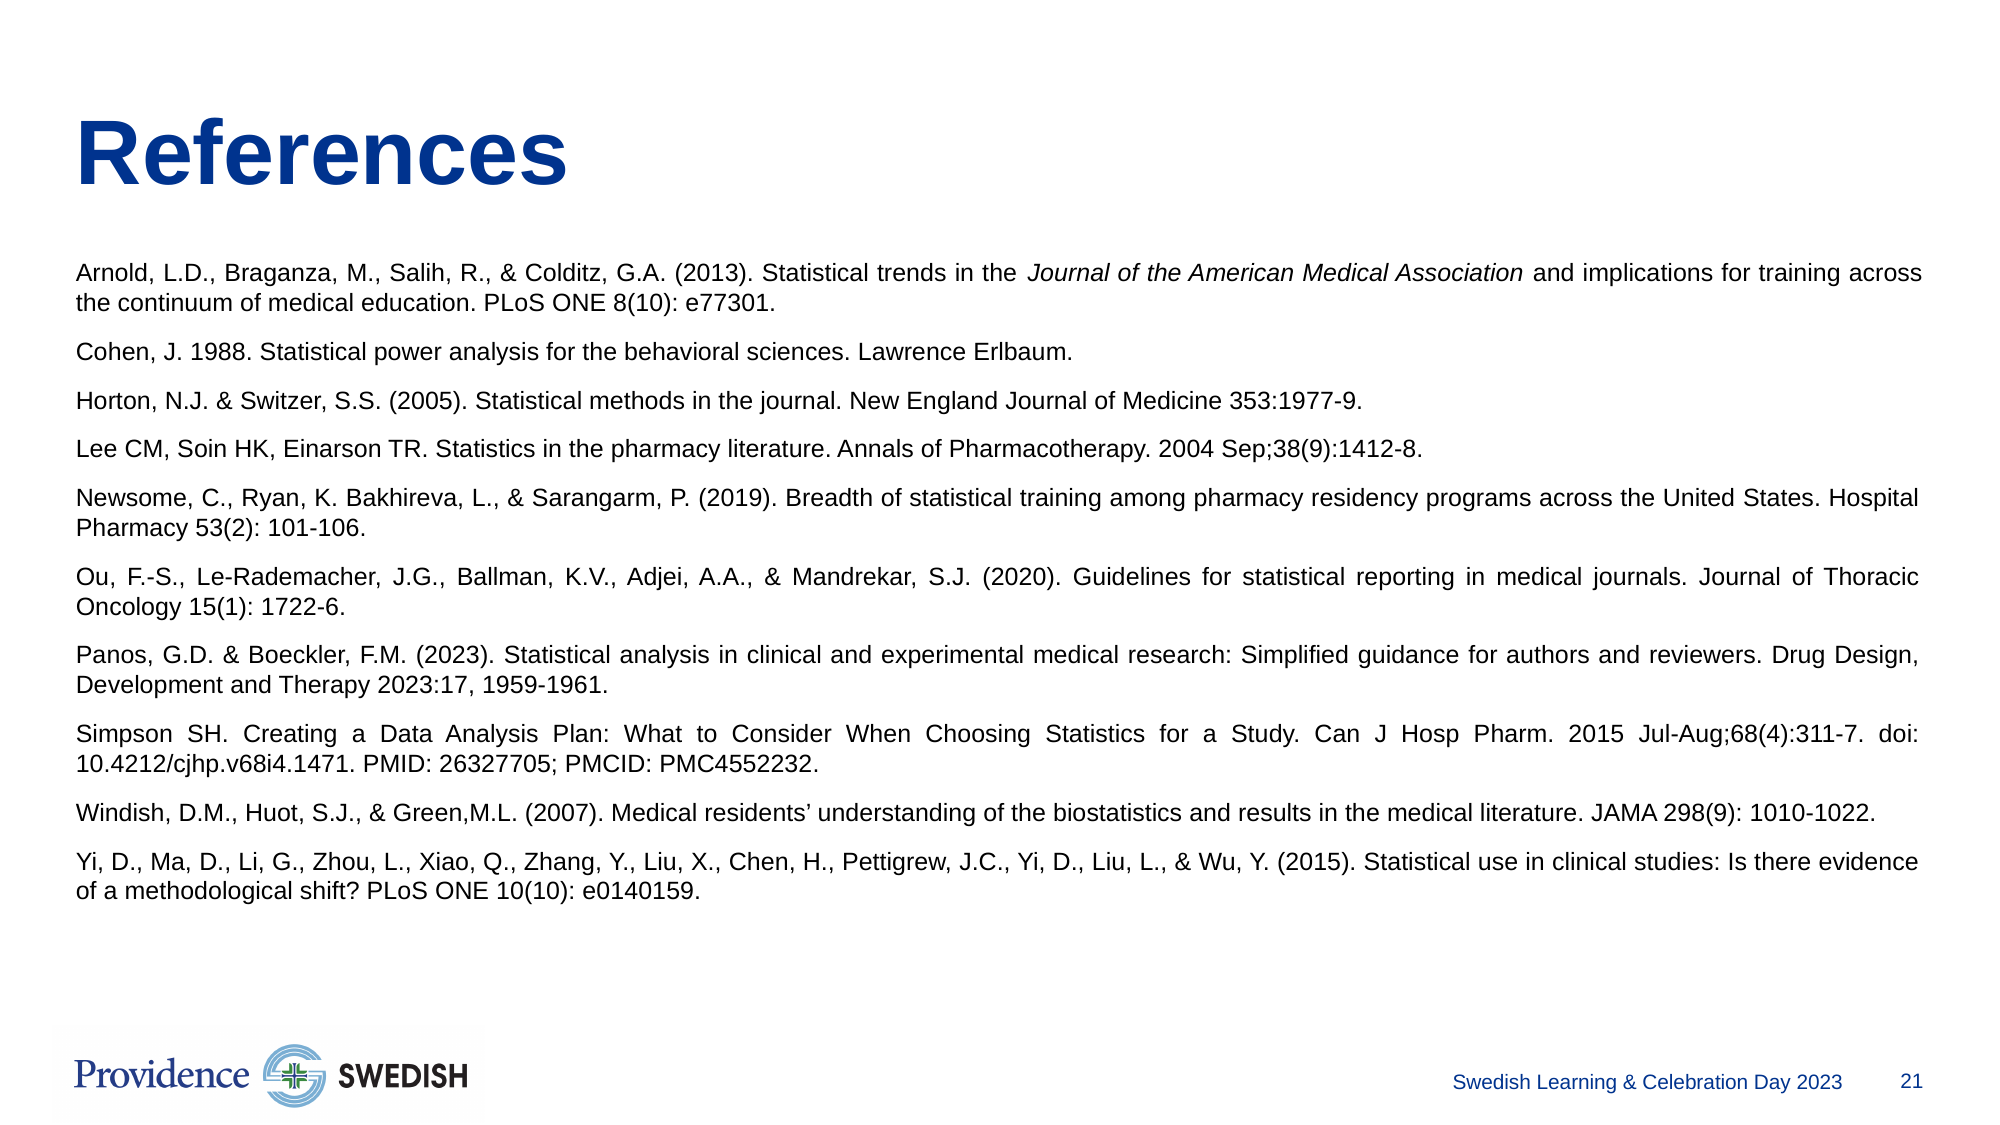

# References
Arnold, L.D., Braganza, M., Salih, R., & Colditz, G.A. (2013). Statistical trends in the Journal of the American Medical Association and implications for training across the continuum of medical education. PLoS ONE 8(10): e77301.
Cohen, J. 1988. Statistical power analysis for the behavioral sciences. Lawrence Erlbaum.
Horton, N.J. & Switzer, S.S. (2005). Statistical methods in the journal. New England Journal of Medicine 353:1977-9.
Lee CM, Soin HK, Einarson TR. Statistics in the pharmacy literature. Annals of Pharmacotherapy. 2004 Sep;38(9):1412-8.
Newsome, C., Ryan, K. Bakhireva, L., & Sarangarm, P. (2019). Breadth of statistical training among pharmacy residency programs across the United States. Hospital Pharmacy 53(2): 101-106.
Ou, F.-S., Le-Rademacher, J.G., Ballman, K.V., Adjei, A.A., & Mandrekar, S.J. (2020). Guidelines for statistical reporting in medical journals. Journal of Thoracic Oncology 15(1): 1722-6.
Panos, G.D. & Boeckler, F.M. (2023). Statistical analysis in clinical and experimental medical research: Simplified guidance for authors and reviewers. Drug Design, Development and Therapy 2023:17, 1959-1961.
Simpson SH. Creating a Data Analysis Plan: What to Consider When Choosing Statistics for a Study. Can J Hosp Pharm. 2015 Jul-Aug;68(4):311-7. doi: 10.4212/cjhp.v68i4.1471. PMID: 26327705; PMCID: PMC4552232.
Windish, D.M., Huot, S.J., & Green,M.L. (2007). Medical residents’ understanding of the biostatistics and results in the medical literature. JAMA 298(9): 1010-1022.
Yi, D., Ma, D., Li, G., Zhou, L., Xiao, Q., Zhang, Y., Liu, X., Chen, H., Pettigrew, J.C., Yi, D., Liu, L., & Wu, Y. (2015). Statistical use in clinical studies: Is there evidence of a methodological shift? PLoS ONE 10(10): e0140159.

Swedish Learning & Celebration Day 2023​
21